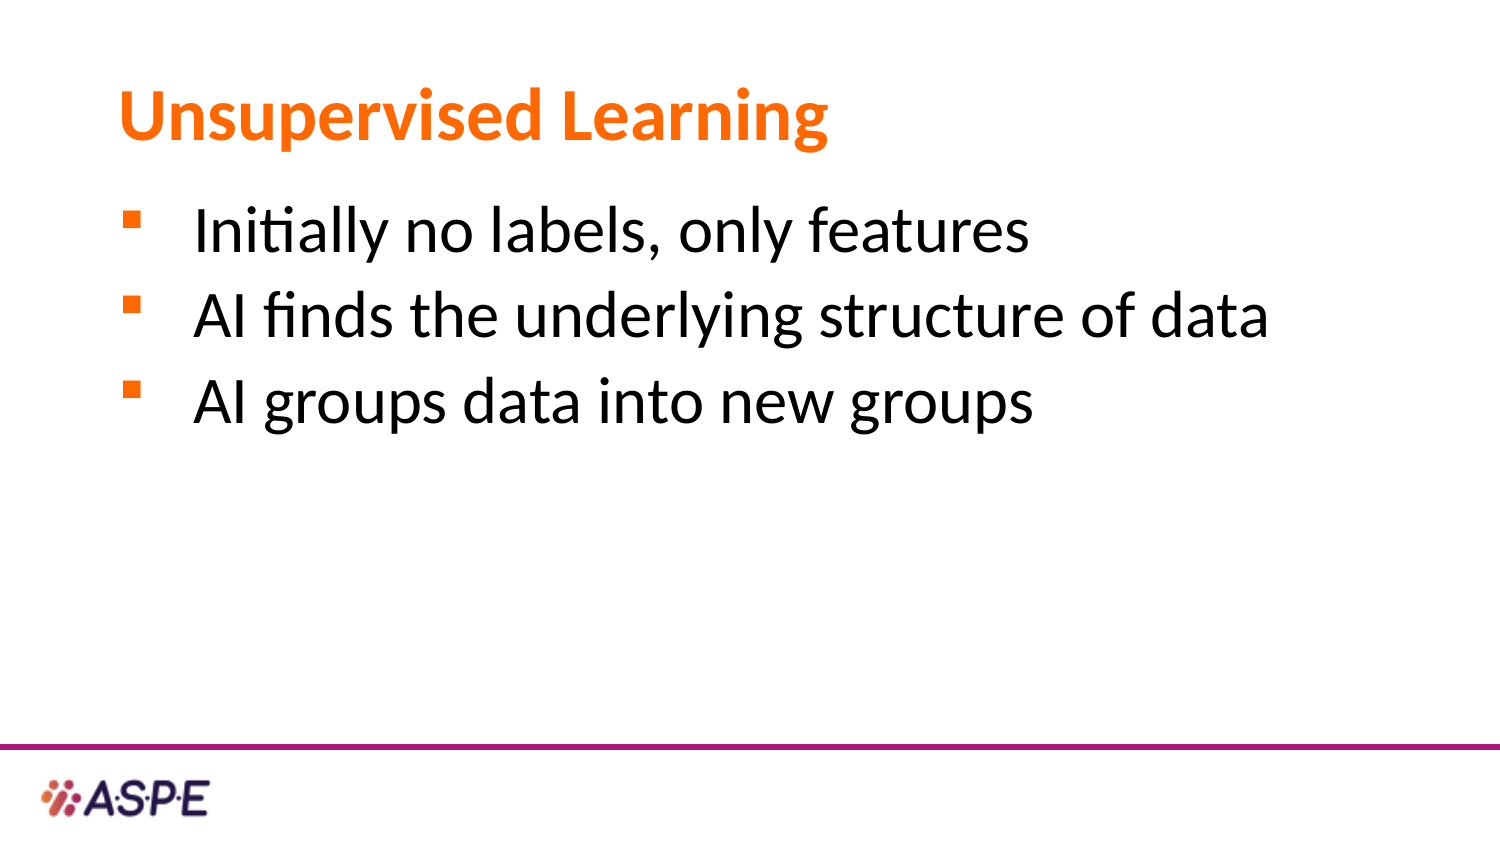

# Unsupervised Learning
Initially no labels, only features
AI finds the underlying structure of data
AI groups data into new groups